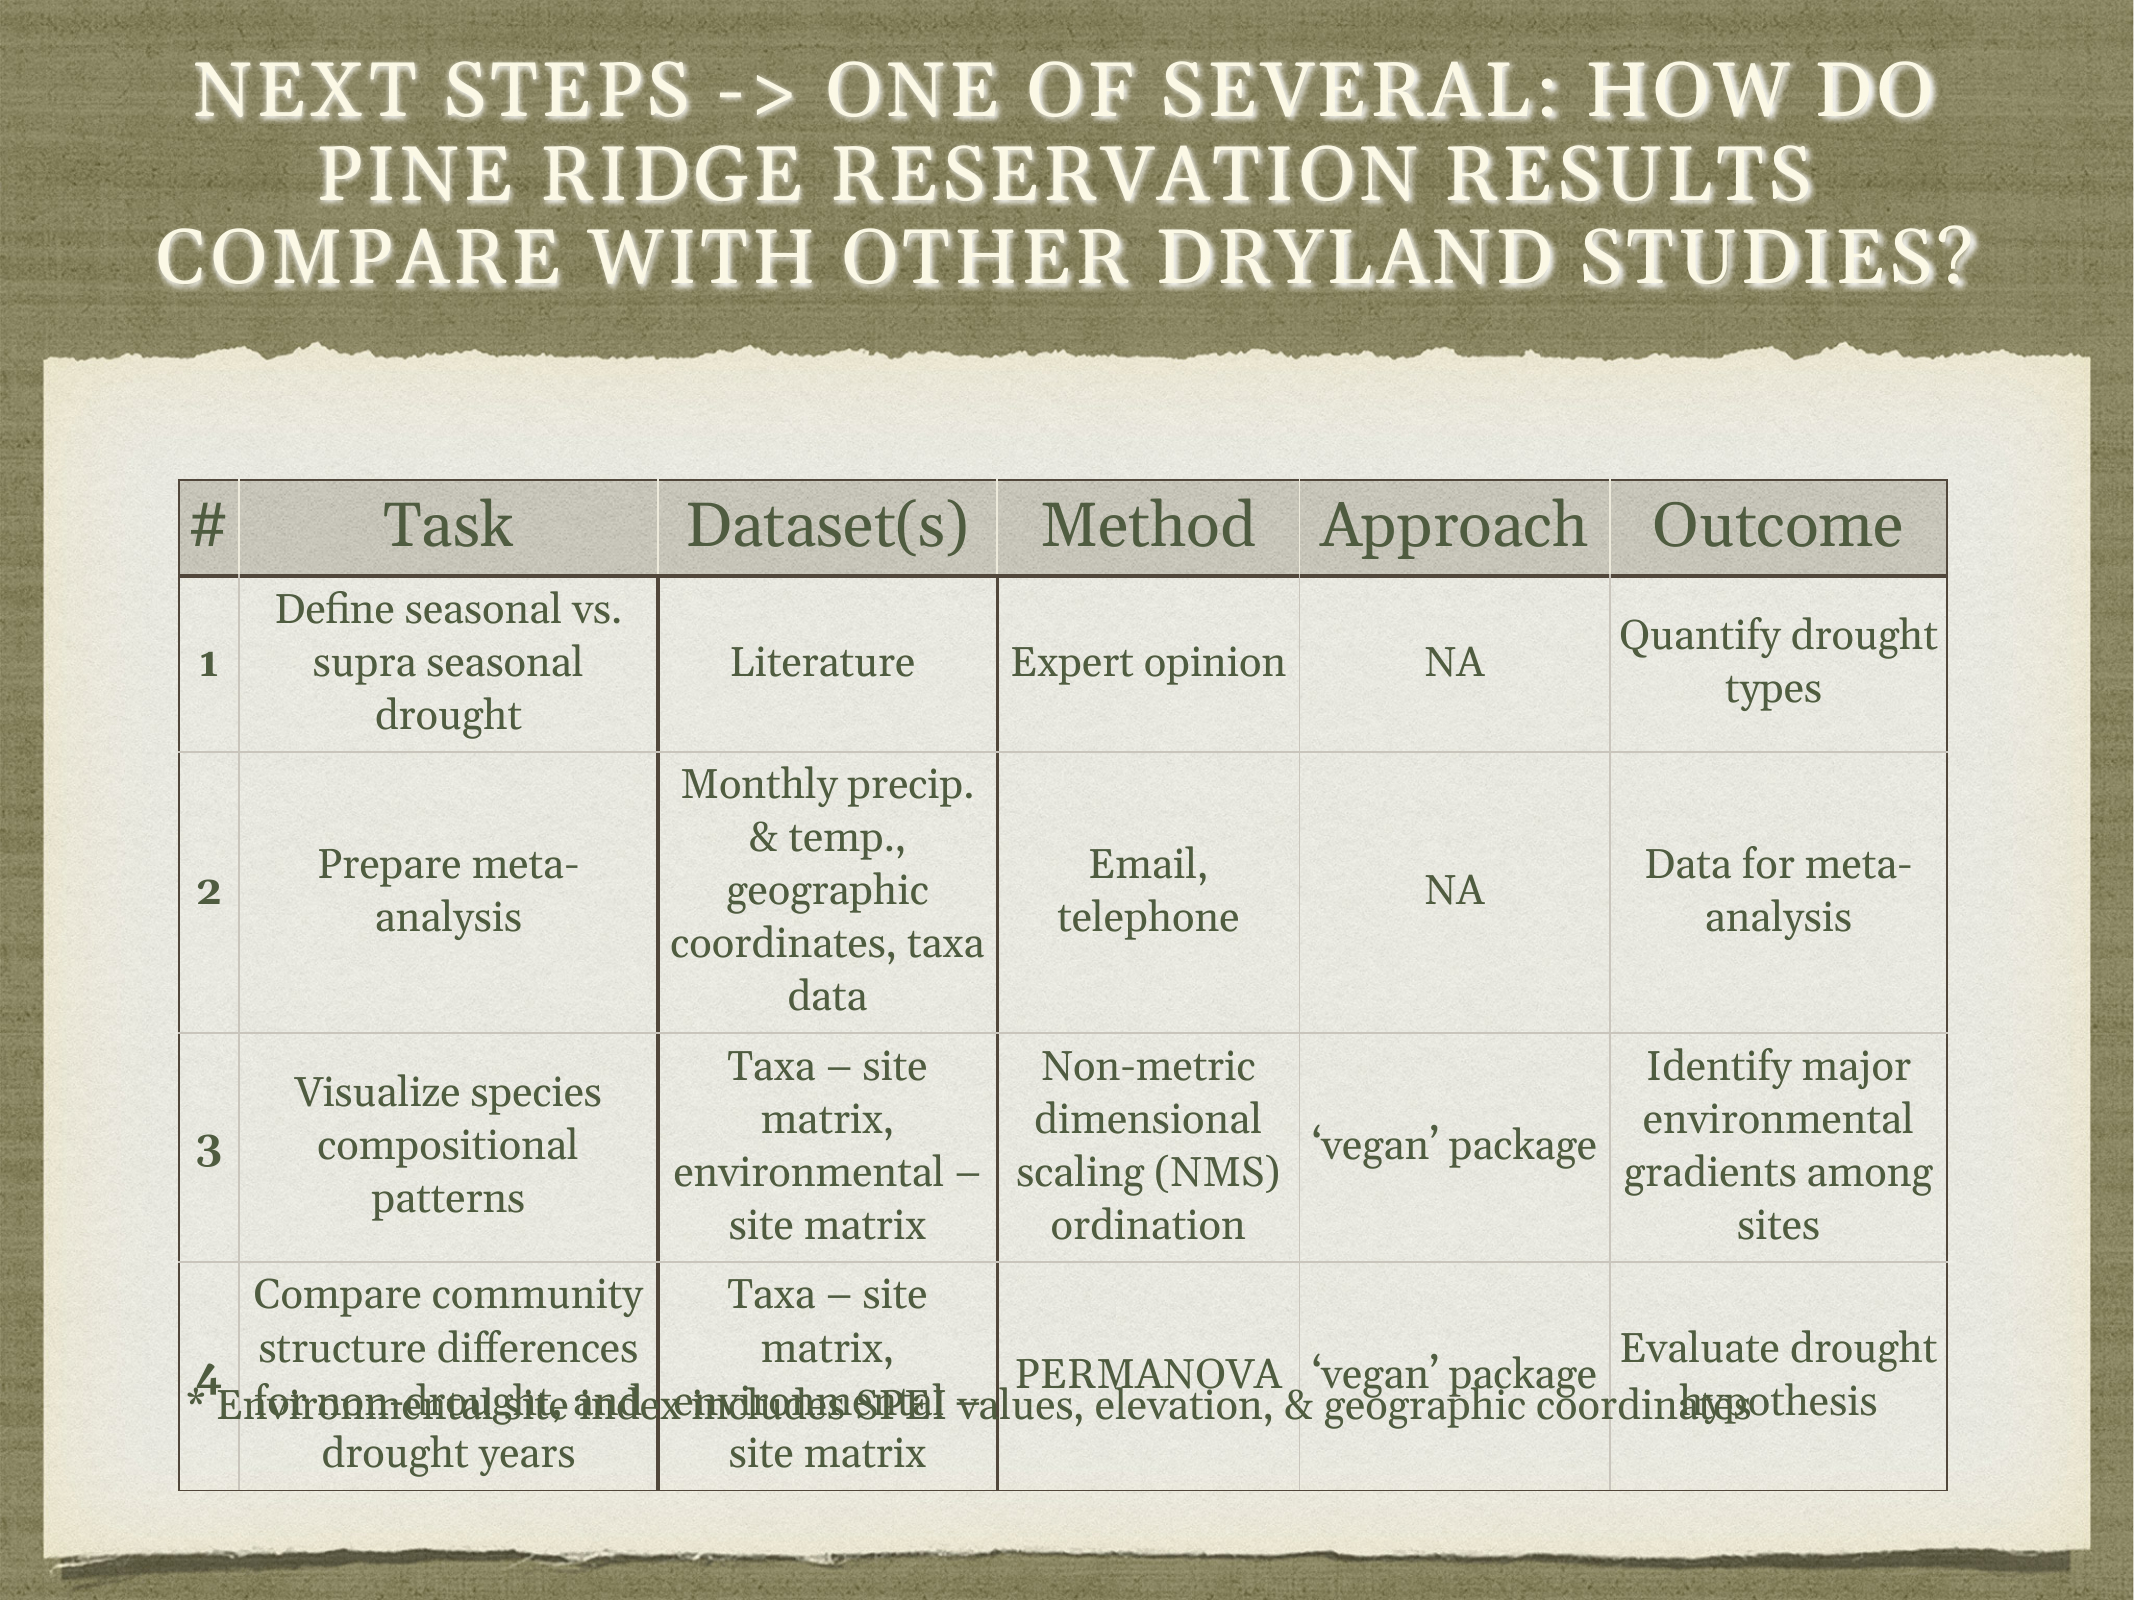

# Next STEPS -> one of several: How do Pine Ridge Reservation Results compare with other dryland studies?
| # | Task | Dataset(s) | Method | Approach | Outcome |
| --- | --- | --- | --- | --- | --- |
| 1 | Define seasonal vs. supra seasonal drought | Literature | Expert opinion | NA | Quantify drought types |
| 2 | Prepare meta-analysis | Monthly precip. & temp., geographic coordinates, taxa data | Email, telephone | NA | Data for meta-analysis |
| 3 | Visualize species compositional patterns | Taxa – site matrix, environmental – site matrix | Non-metric dimensional scaling (NMS) ordination | ‘vegan’ package | Identify major environmental gradients among sites |
| 4 | Compare community structure differences for non-drought, and drought years | Taxa – site matrix, environmental – site matrix | PERMANOVA | ‘vegan’ package | Evaluate drought hypothesis |
* Environmental site index includes SPEI values, elevation, & geographic coordinates